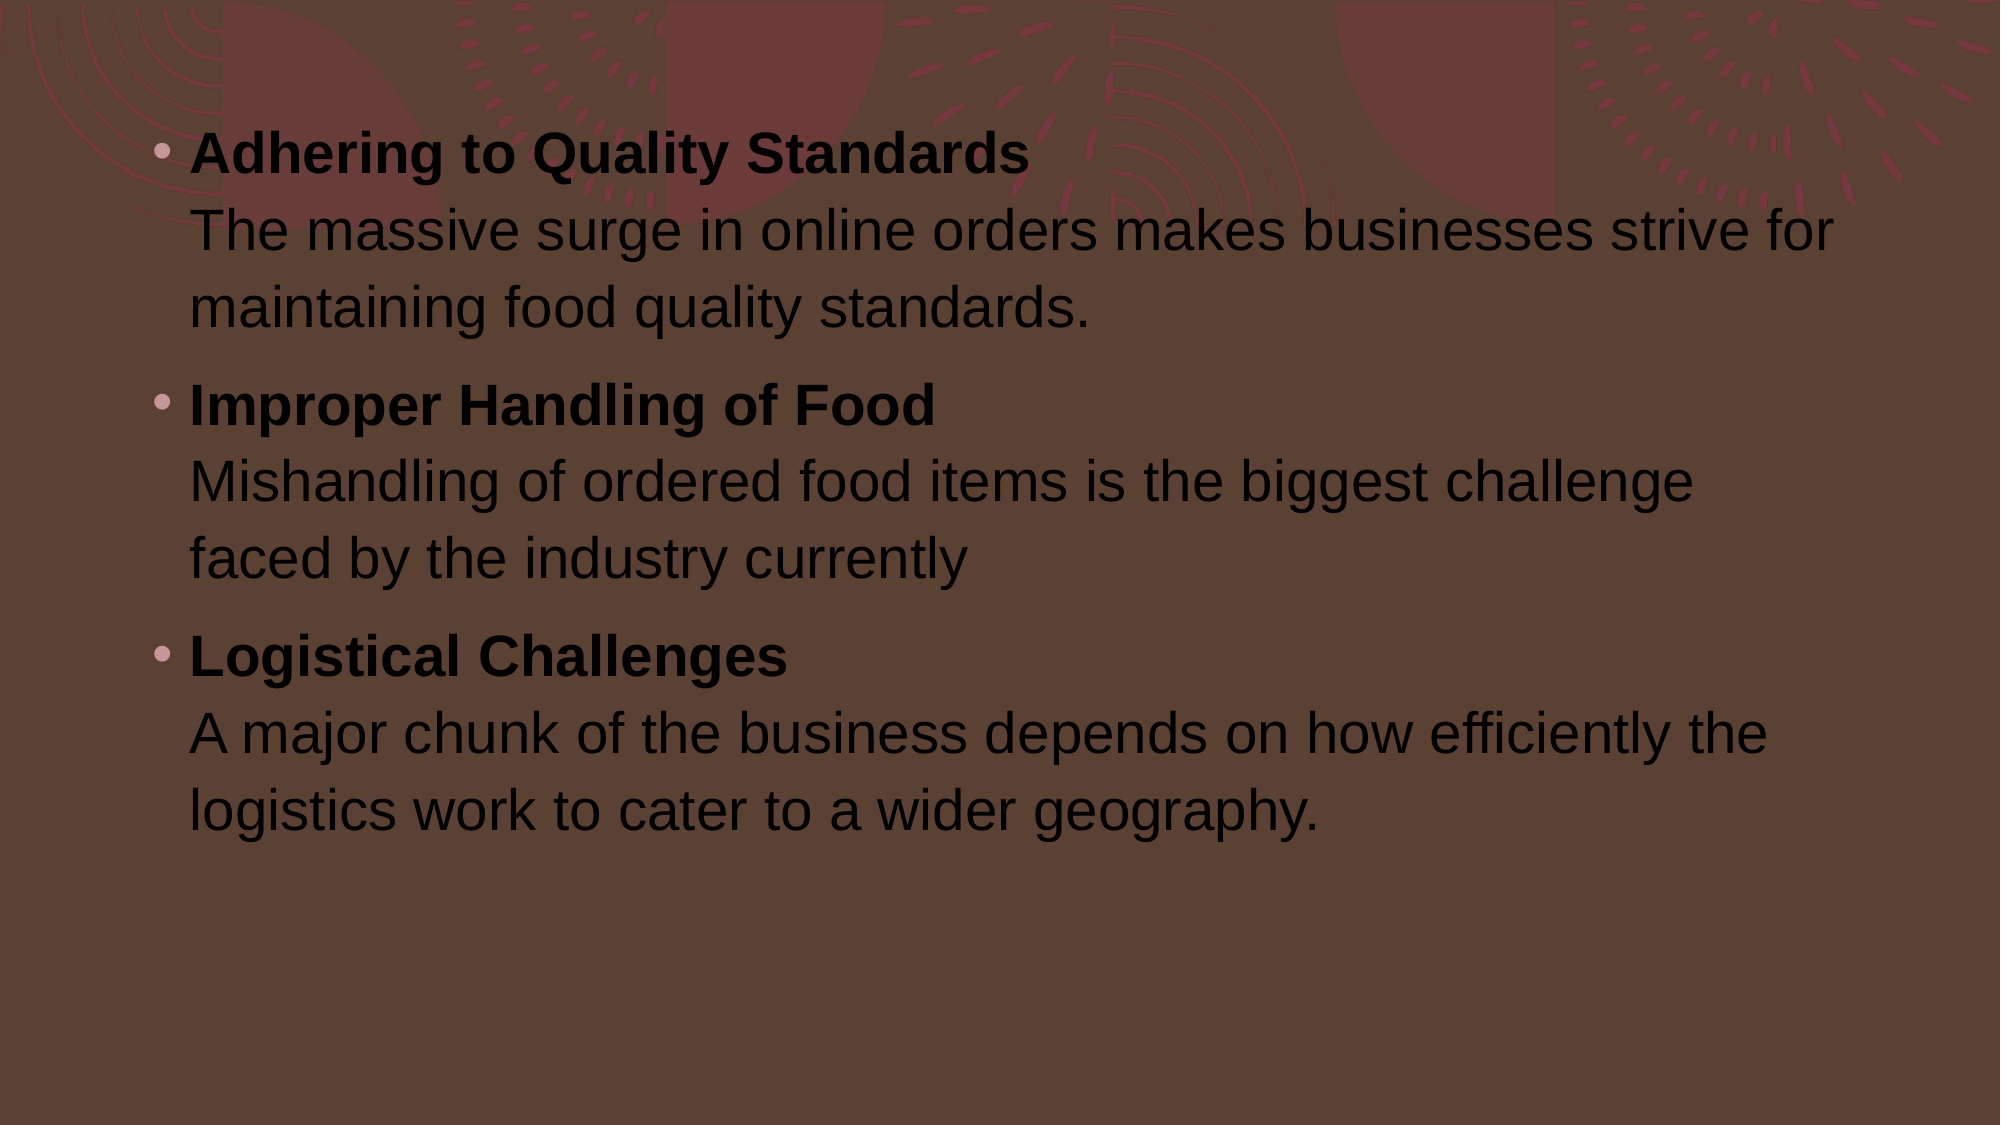

Adhering to Quality Standards
The massive surge in online orders makes businesses strive for maintaining food quality standards.
Improper Handling of Food
Mishandling of ordered food items is the biggest challenge faced by the industry currently
Logistical Challenges
A major chunk of the business depends on how efficiently the logistics work to cater to a wider geography.